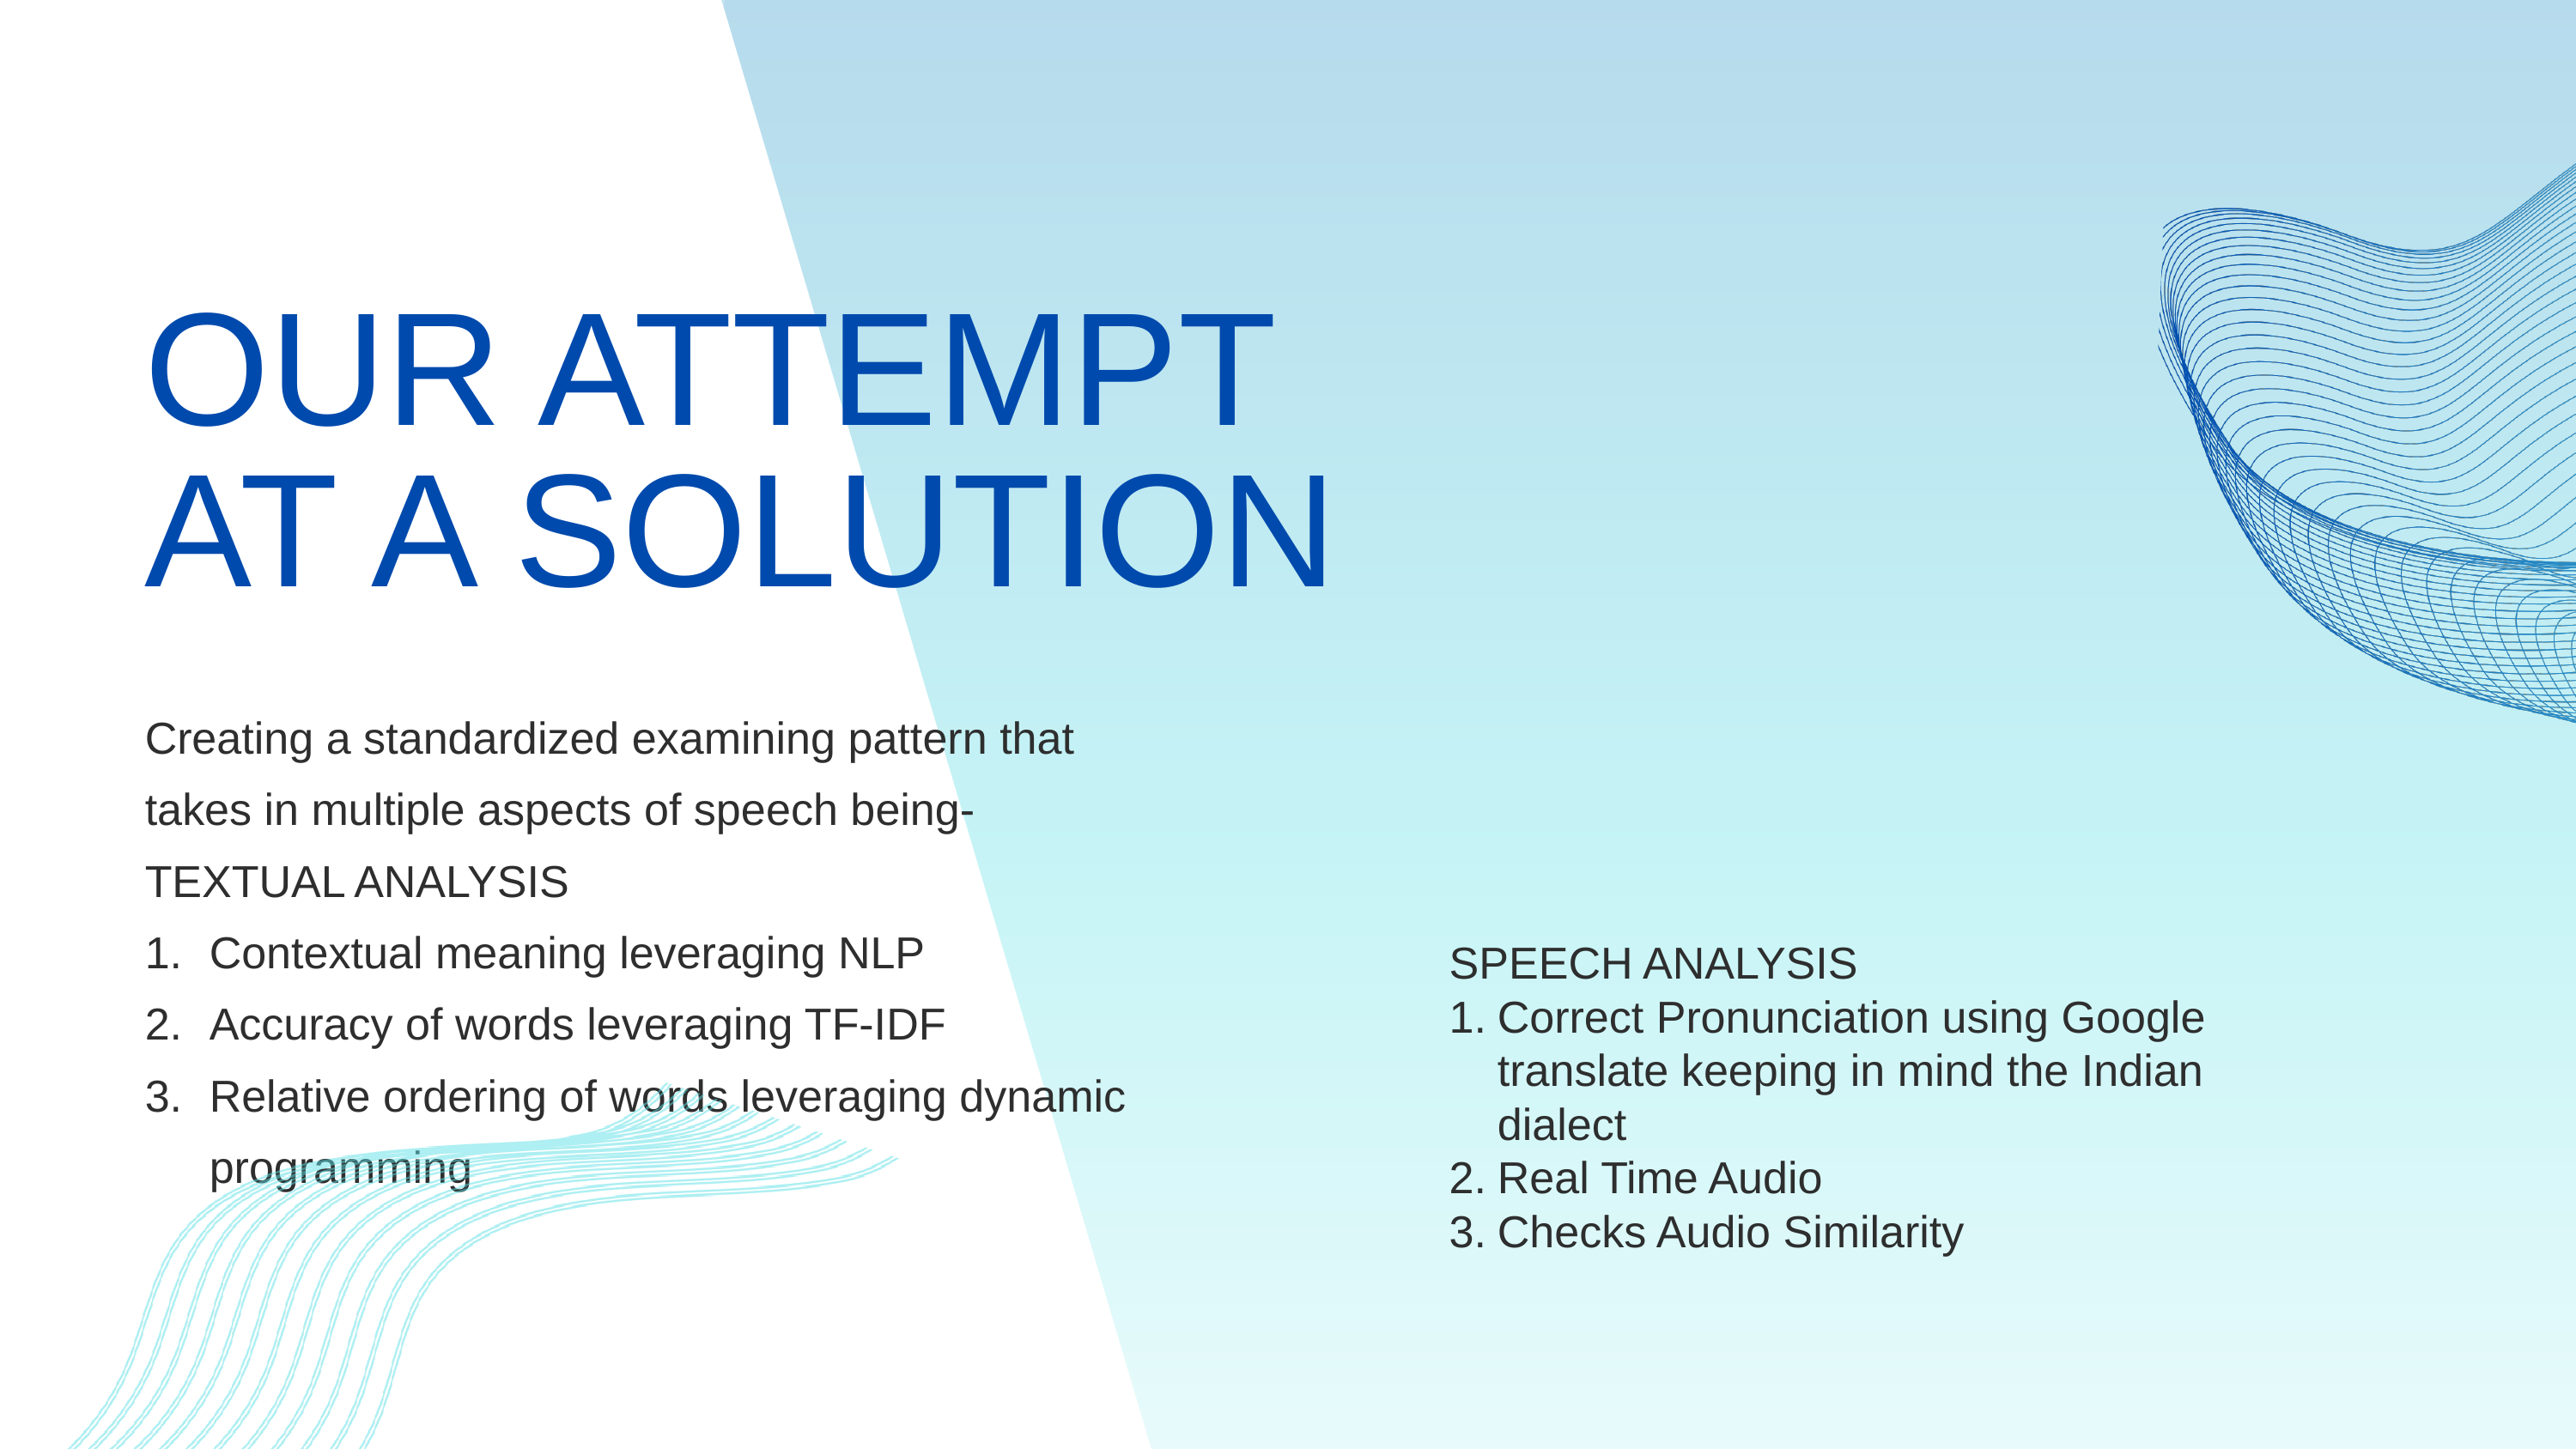

OUR ATTEMPT AT A SOLUTION
Creating a standardized examining pattern that takes in multiple aspects of speech being-
TEXTUAL ANALYSIS
Contextual meaning leveraging NLP
Accuracy of words leveraging TF-IDF
Relative ordering of words leveraging dynamic programming

SPEECH ANALYSIS
Correct Pronunciation using Google translate keeping in mind the Indian dialect
Real Time Audio
Checks Audio Similarity